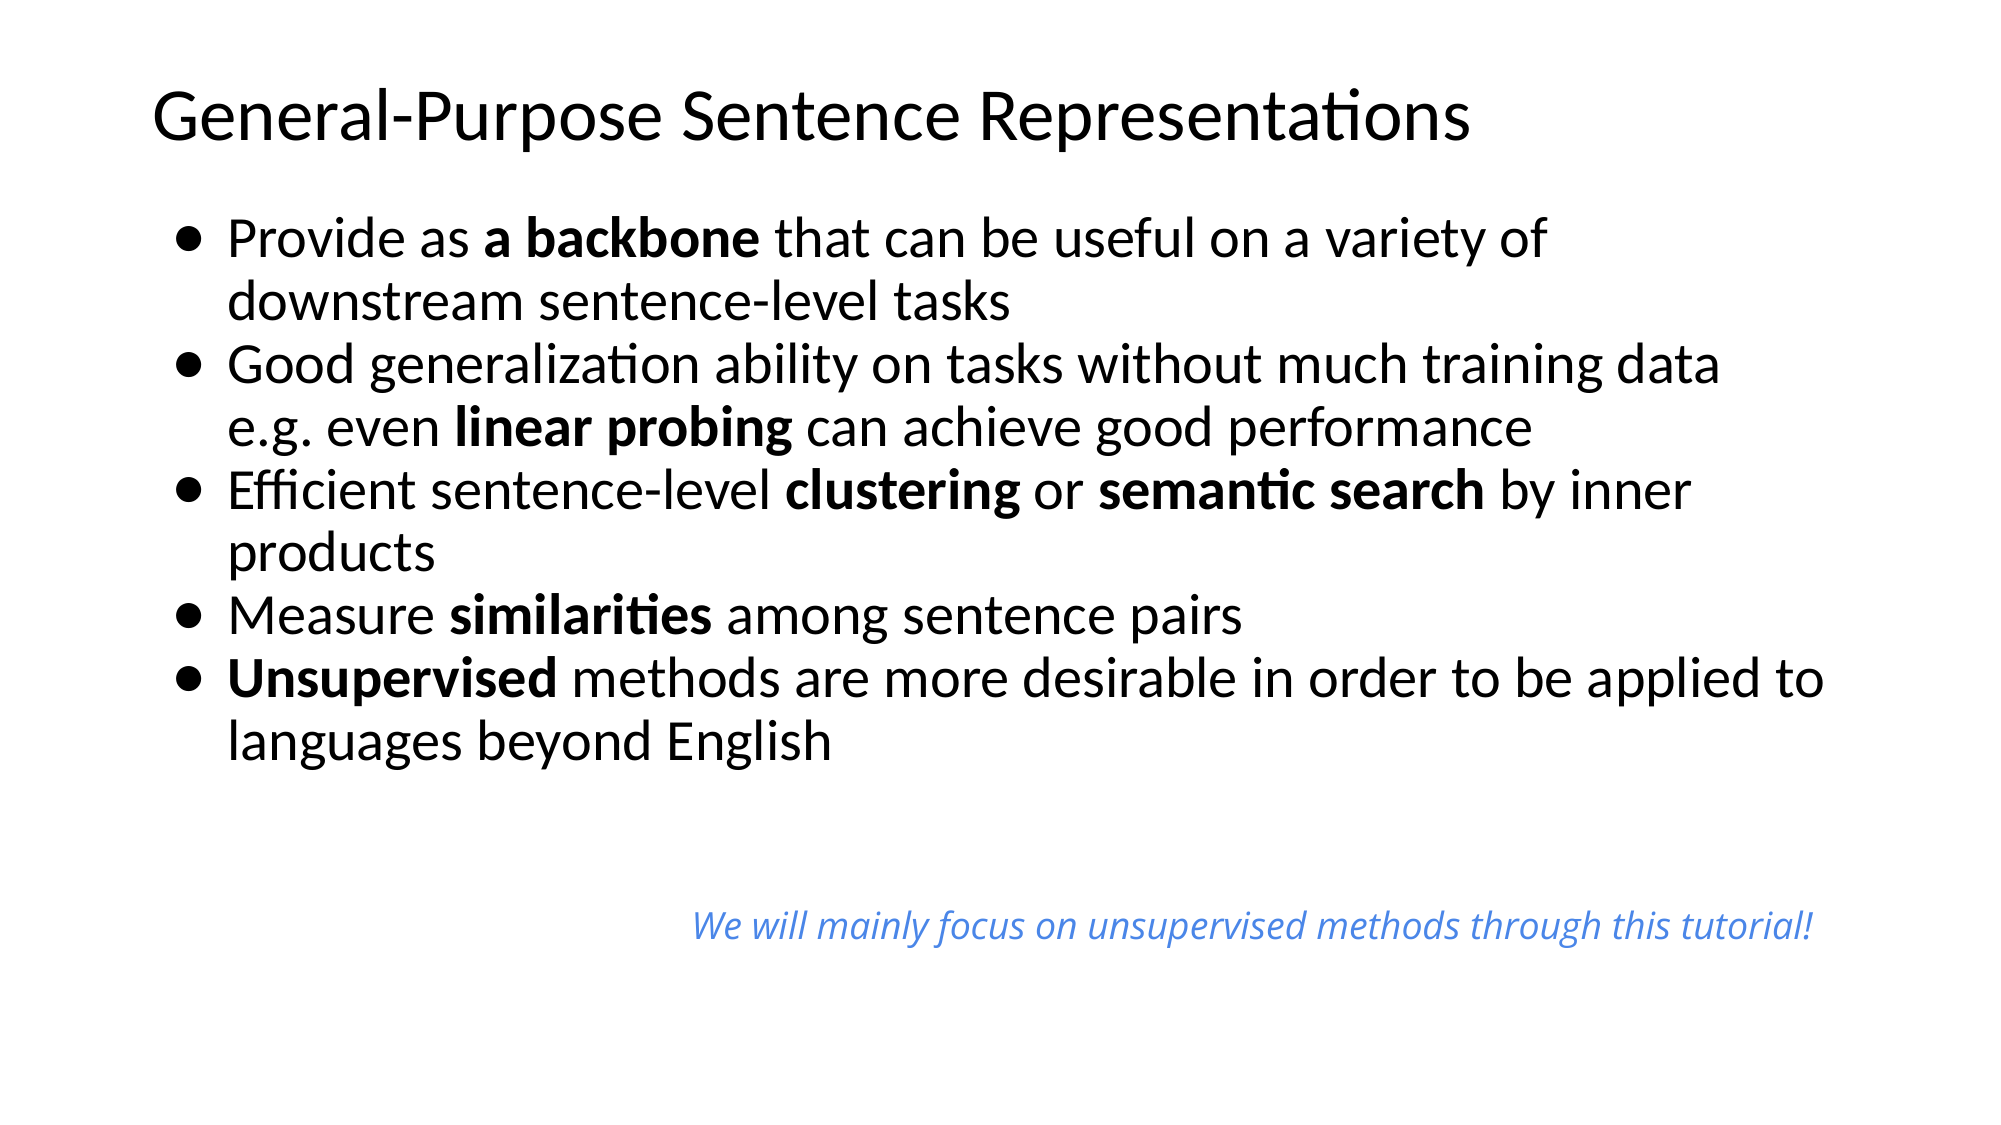

# General-Purpose Sentence Representations
Provide as a backbone that can be useful on a variety of downstream sentence-level tasks
Good generalization ability on tasks without much training data
e.g. even linear probing can achieve good performance
Efficient sentence-level clustering or semantic search by inner products
Measure similarities among sentence pairs
Unsupervised methods are more desirable in order to be applied to languages beyond English

We will mainly focus on unsupervised methods through this tutorial!